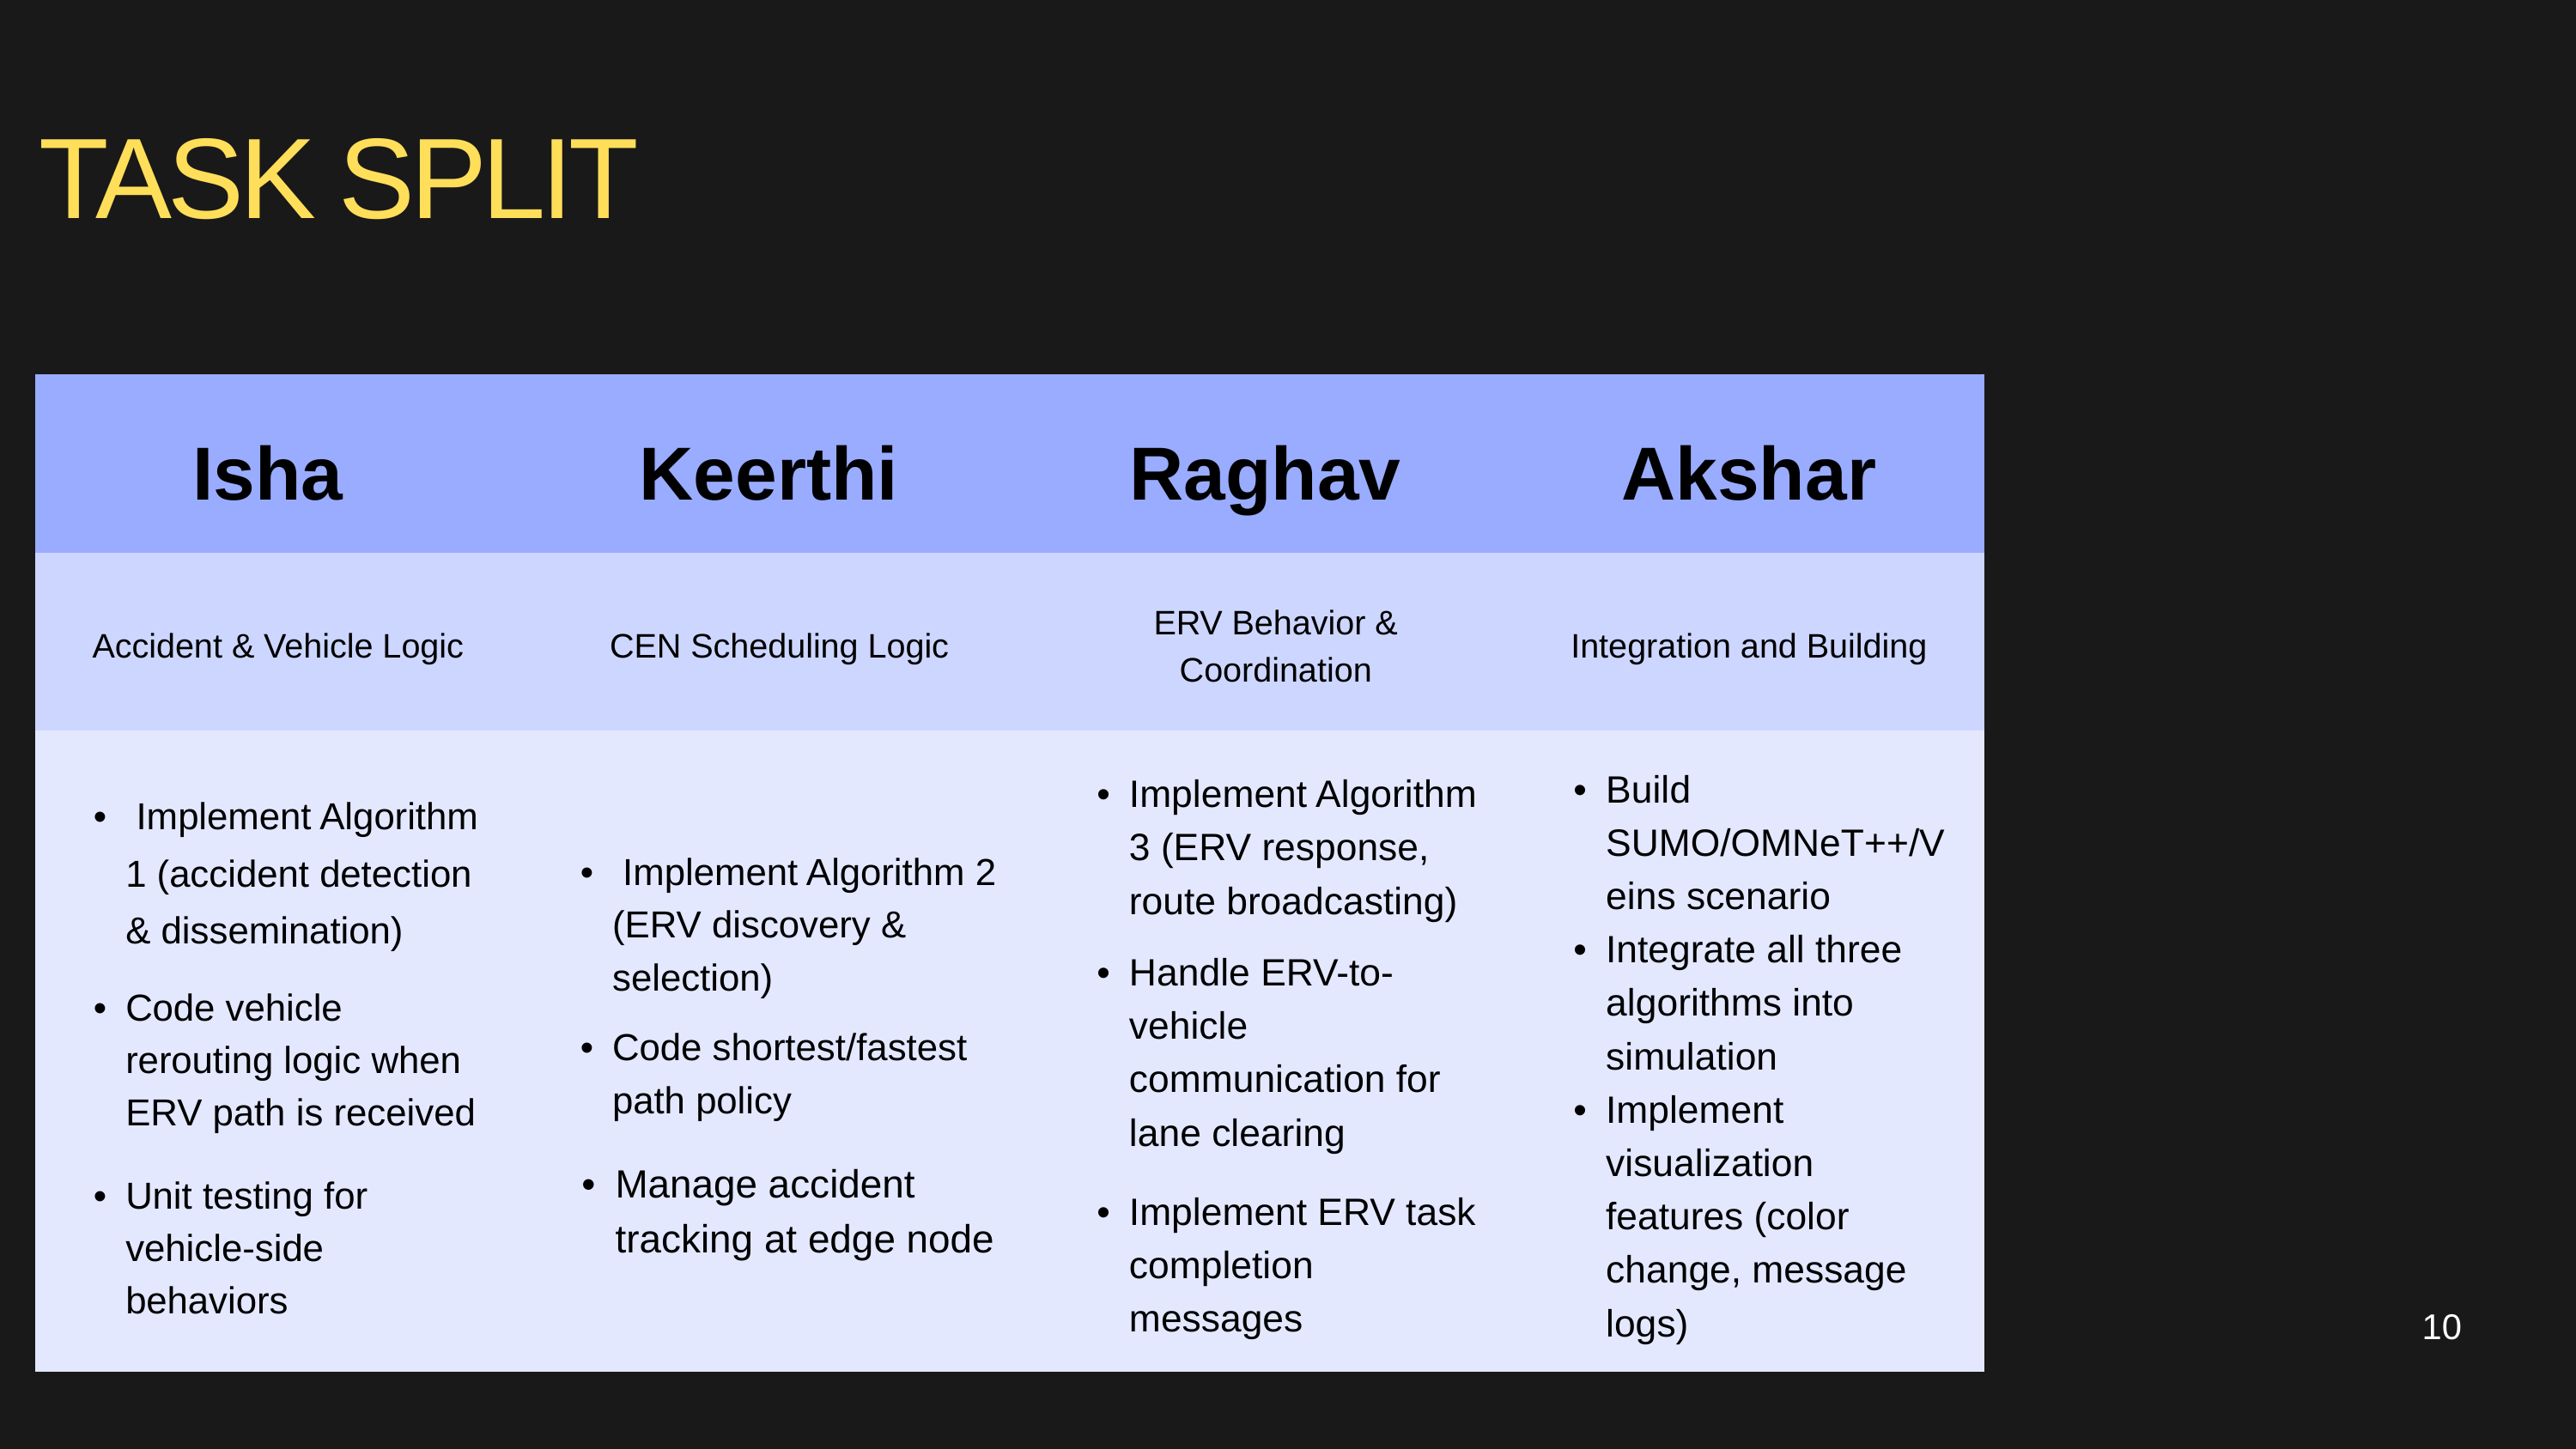

TASK SPLIT
| Isha | Keerthi | Raghav | Akshar |
| --- | --- | --- | --- |
| Accident & Vehicle Logic | CEN Scheduling Logic | ERV Behavior & Coordination | Integration and Building |
| Implement Algorithm 1 (accident detection & dissemination) Code vehicle rerouting logic when ERV path is received Unit testing for vehicle-side behaviors | Implement Algorithm 2 (ERV discovery & selection) Code shortest/fastest path policy Manage accident tracking at edge node | Implement Algorithm 3 (ERV response, route broadcasting) Handle ERV-to-vehicle communication for lane clearing Implement ERV task completion messages | Build SUMO/OMNeT++/Veins scenario Integrate all three algorithms into simulation Implement visualization features (color change, message logs) |
10